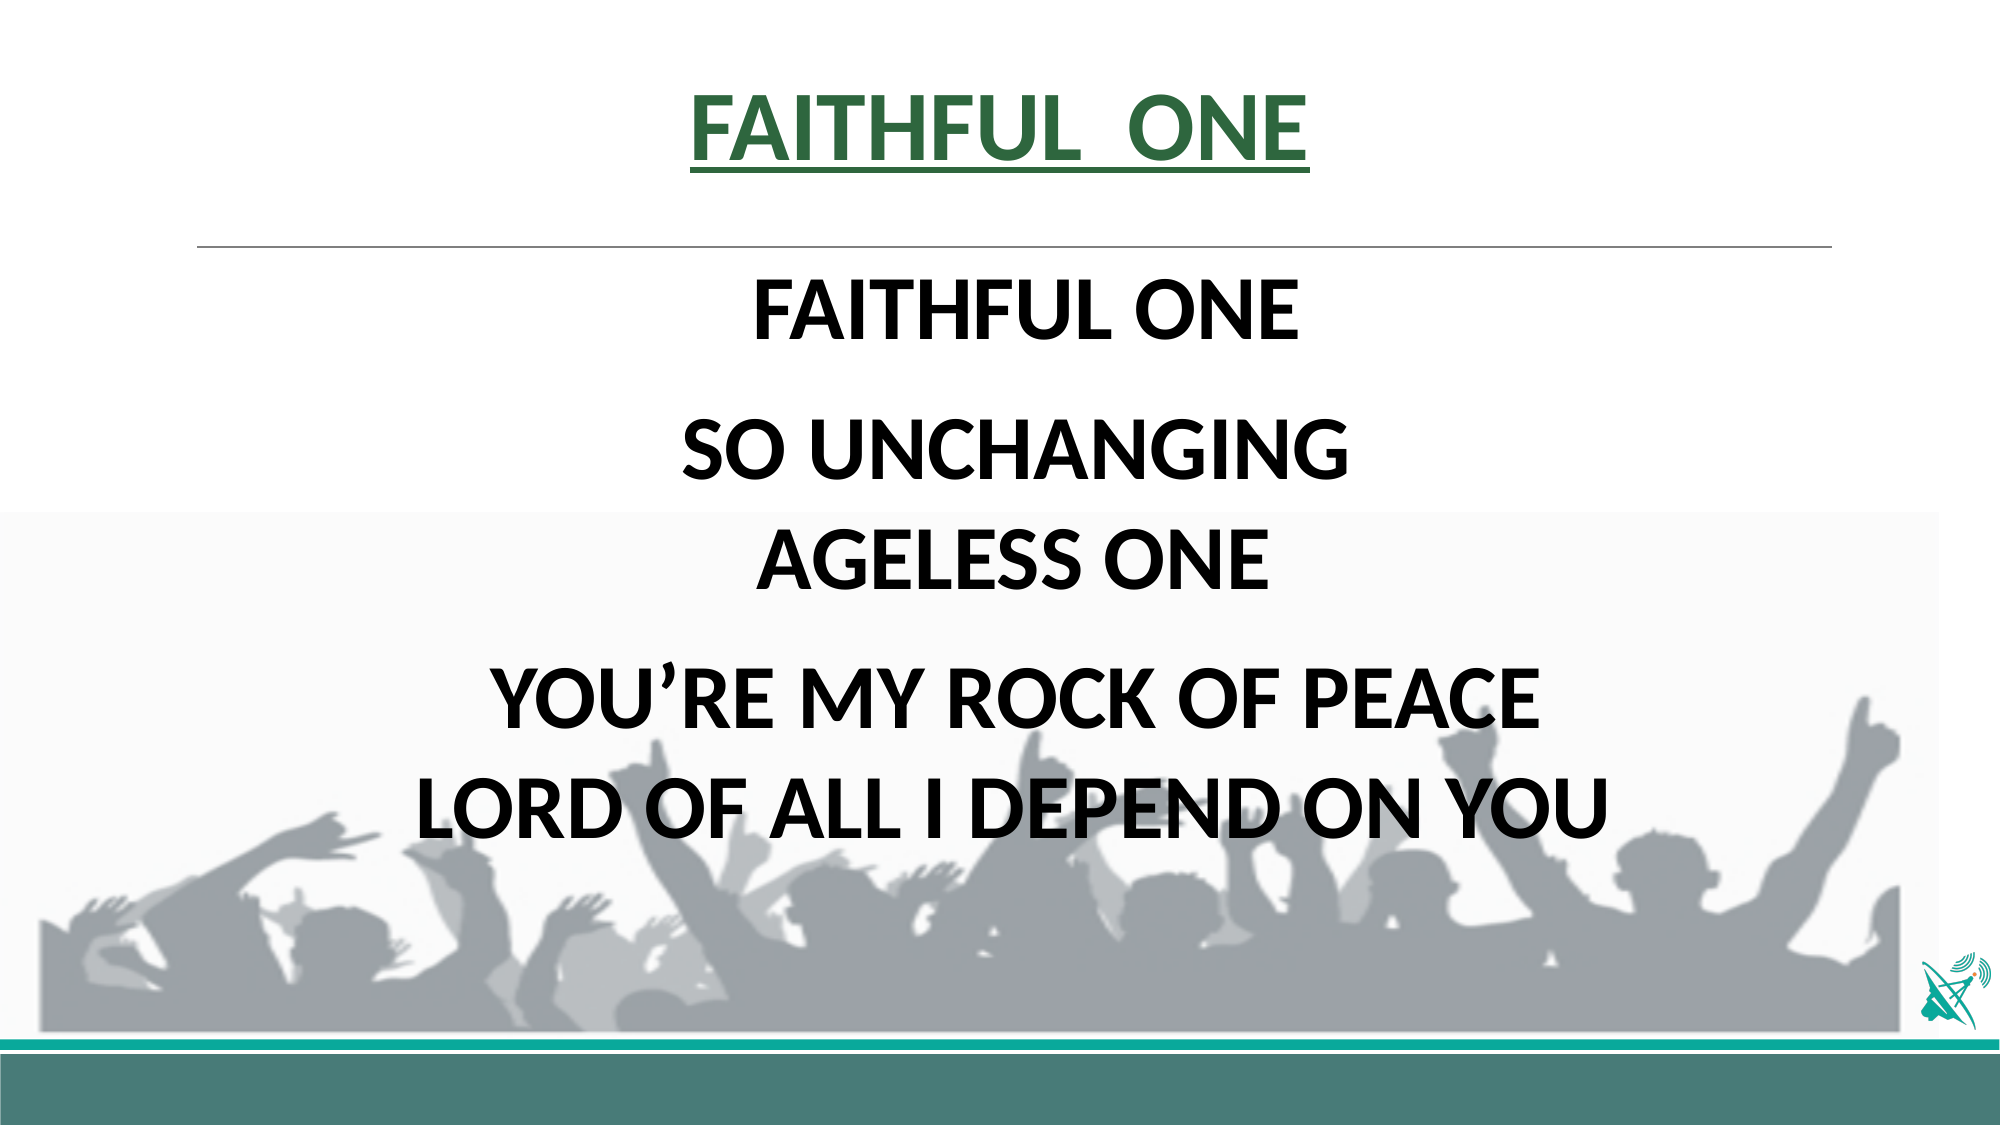

# FAITHFUL  ONE
FAITHFUL ONE
SO UNCHANGING 
AGELESS ONE
YOU’RE MY ROCK OF PEACE 
LORD OF ALL I DEPEND ON YOU